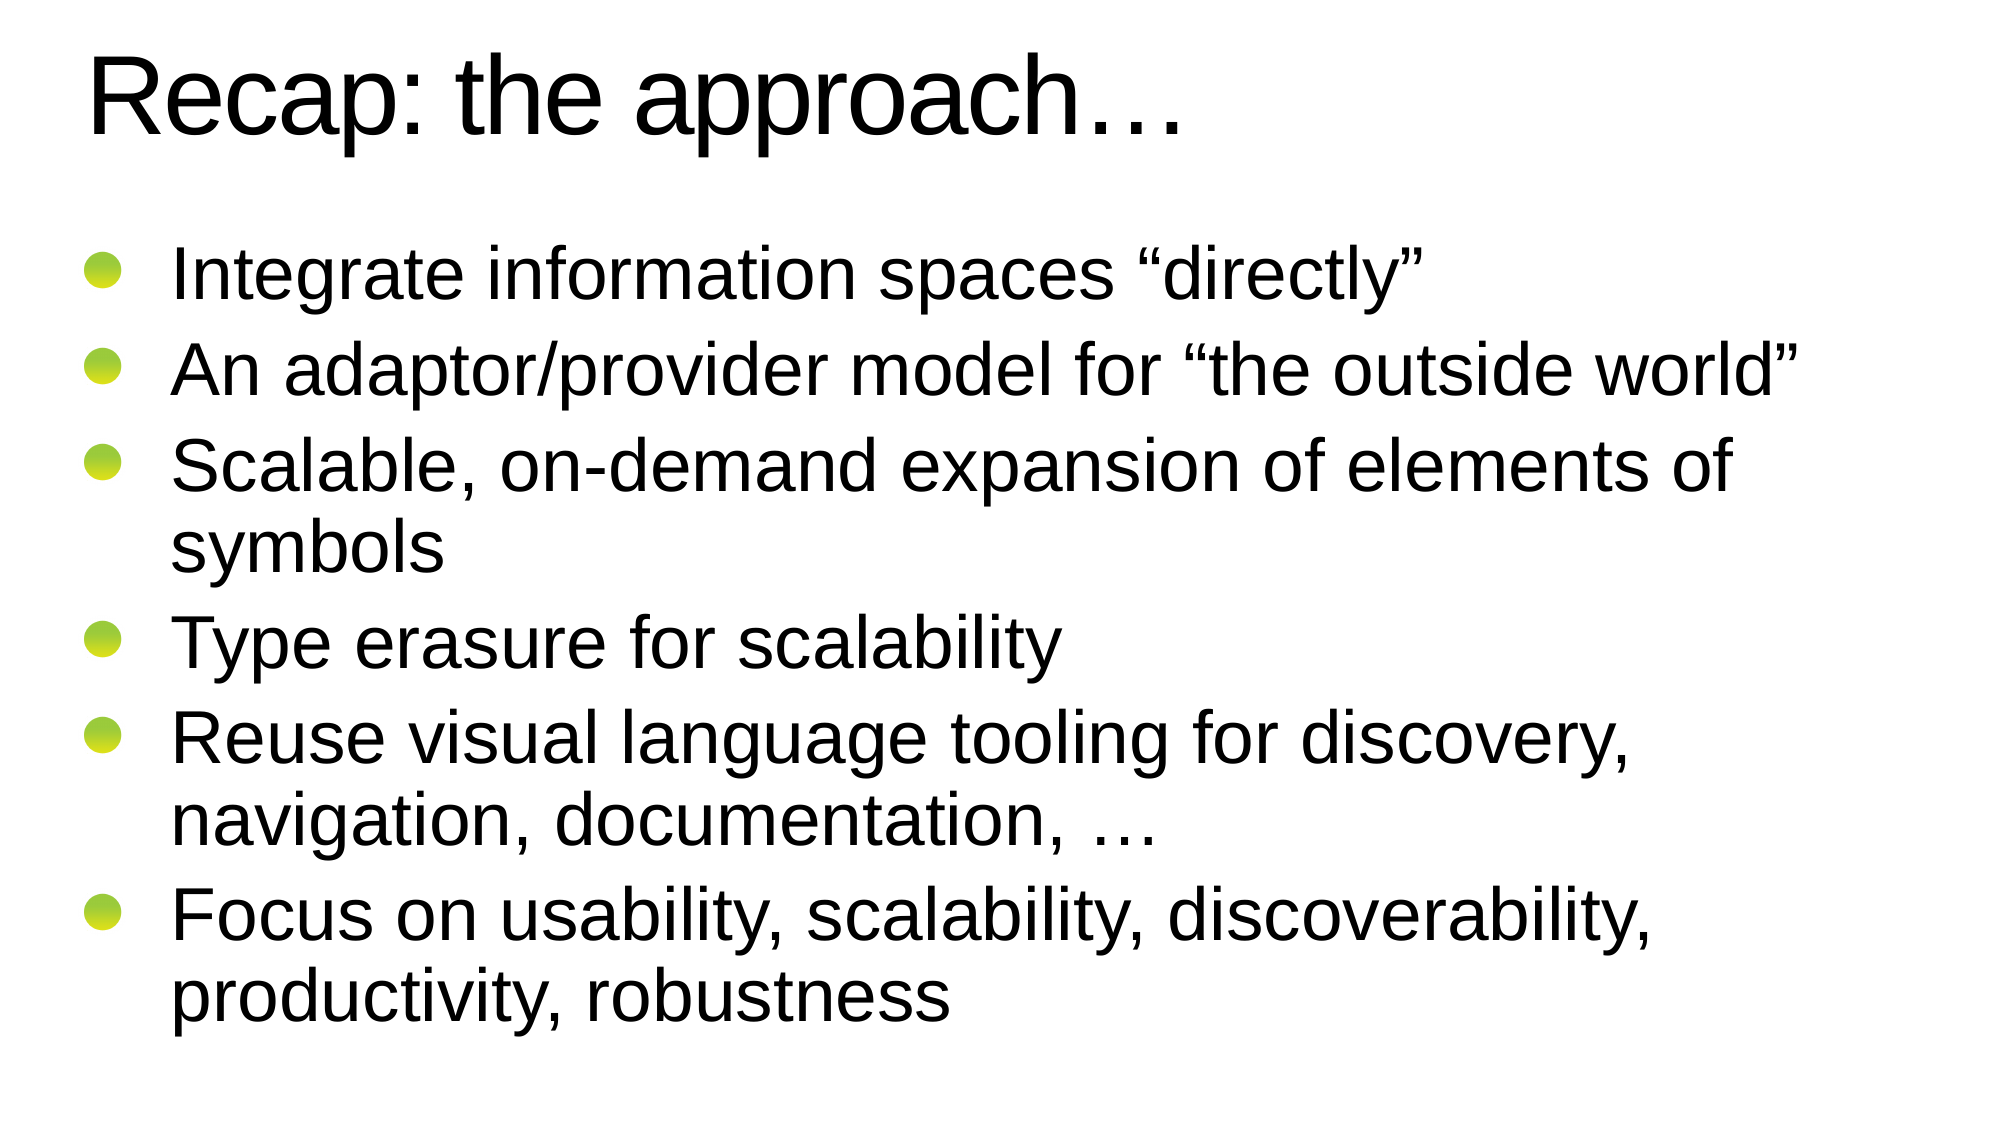

# Recap: the approach…
Integrate information spaces “directly”
An adaptor/provider model for “the outside world”
Scalable, on-demand expansion of elements of symbols
Type erasure for scalability
Reuse visual language tooling for discovery, navigation, documentation, …
Focus on usability, scalability, discoverability, productivity, robustness